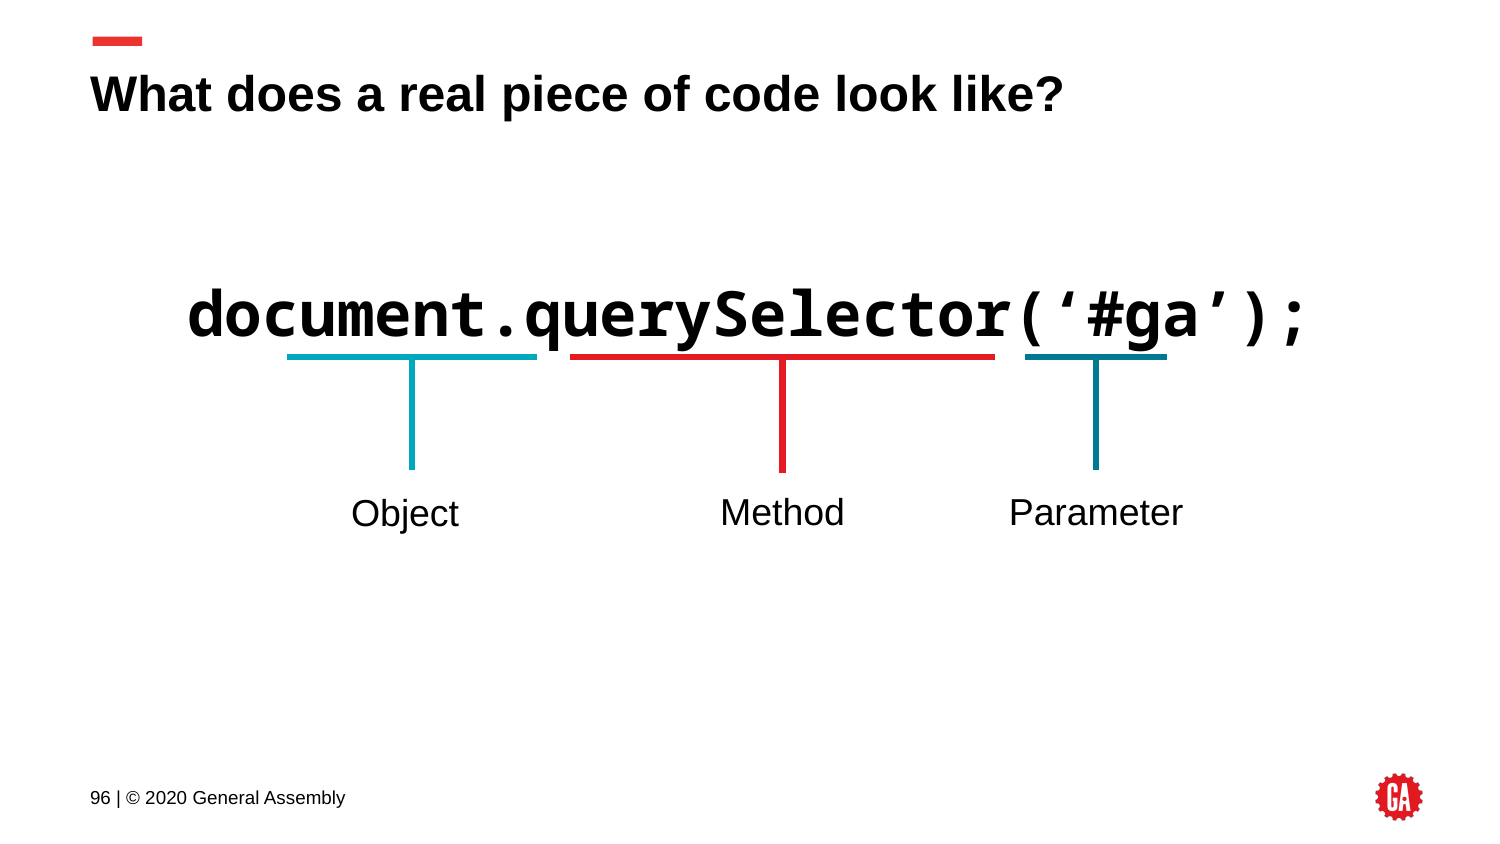

# What does a real piece of code look like?
document.querySelector(‘#ga’);
Method
Parameter
Object
96 | © 2020 General Assembly